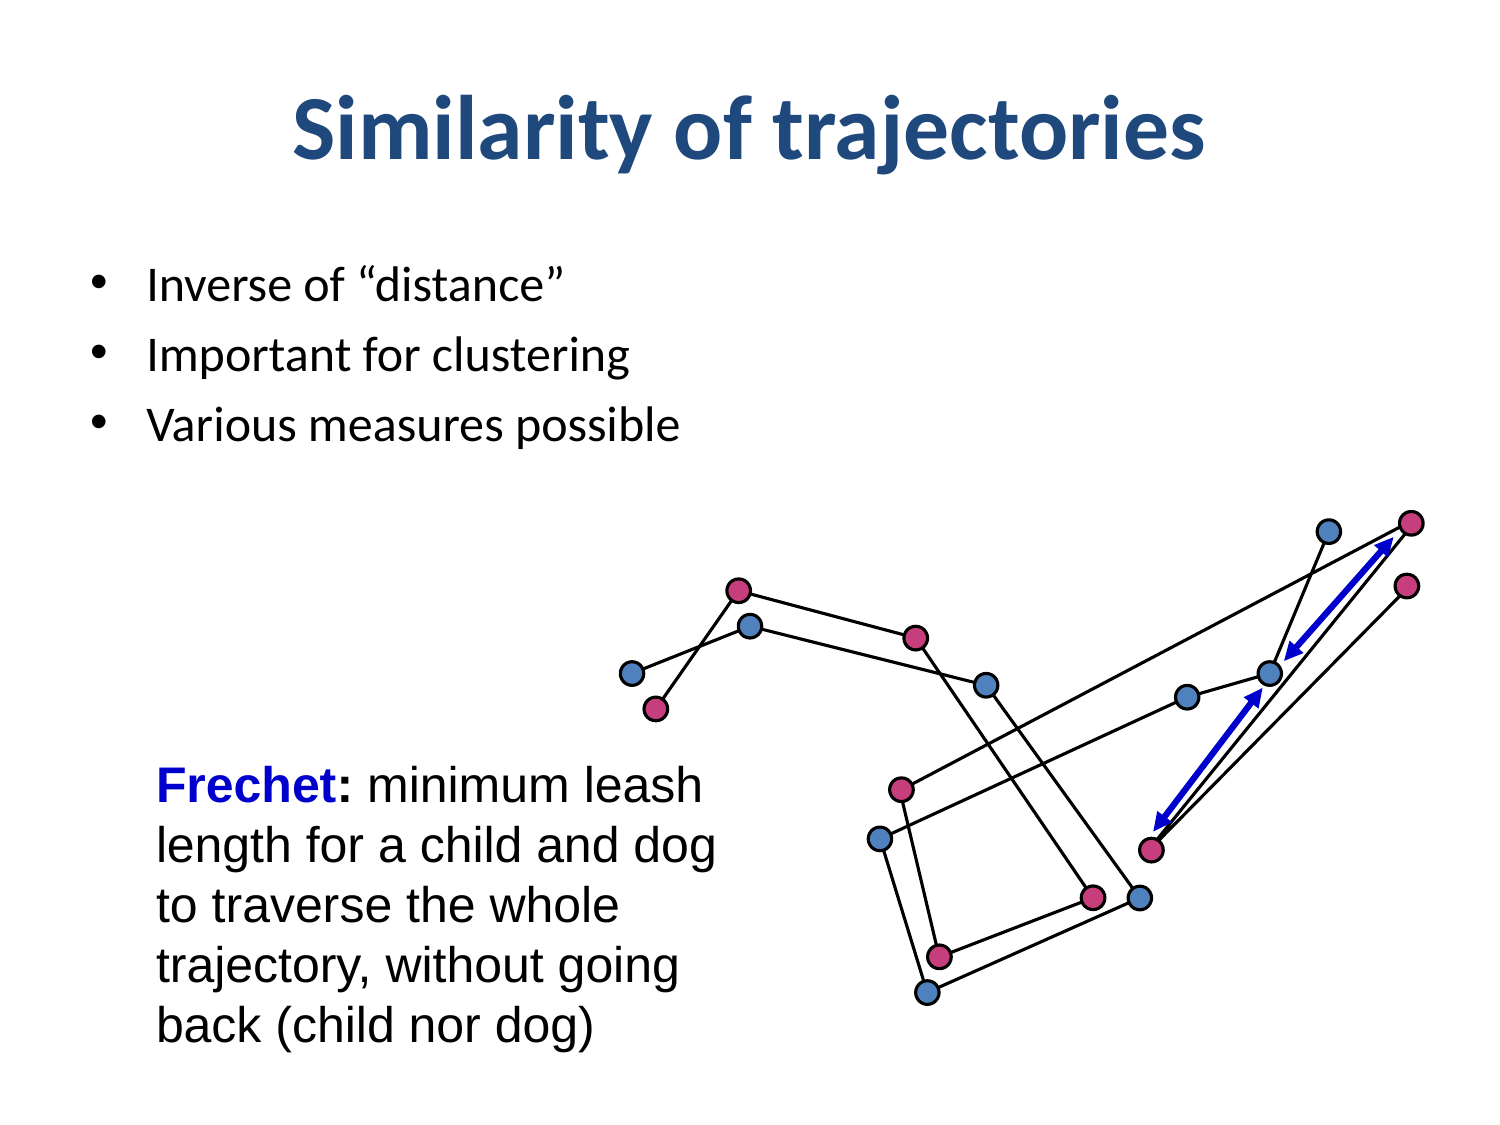

# Similarity of trajectories
Inverse of “distance”
Important for clustering
Various measures possible

Frechet: minimum leash
length for a child and dog
to traverse the whole
trajectory, without going back (child nor dog)